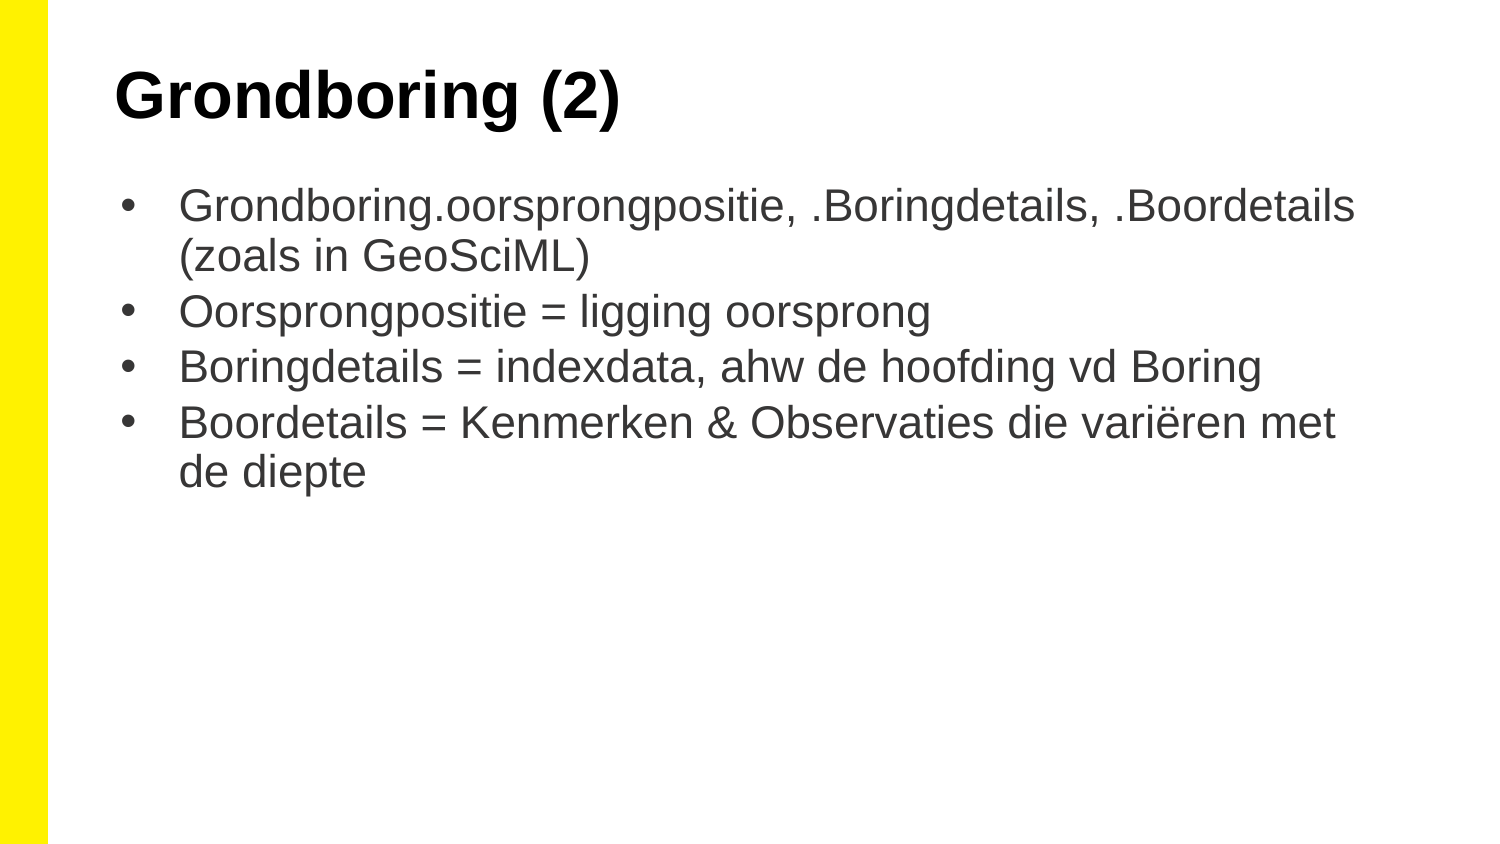

Grondboring (2)
Grondboring.oorsprongpositie, .Boringdetails, .Boordetails (zoals in GeoSciML)
Oorsprongpositie = ligging oorsprong
Boringdetails = indexdata, ahw de hoofding vd Boring
Boordetails = Kenmerken & Observaties die variëren met de diepte